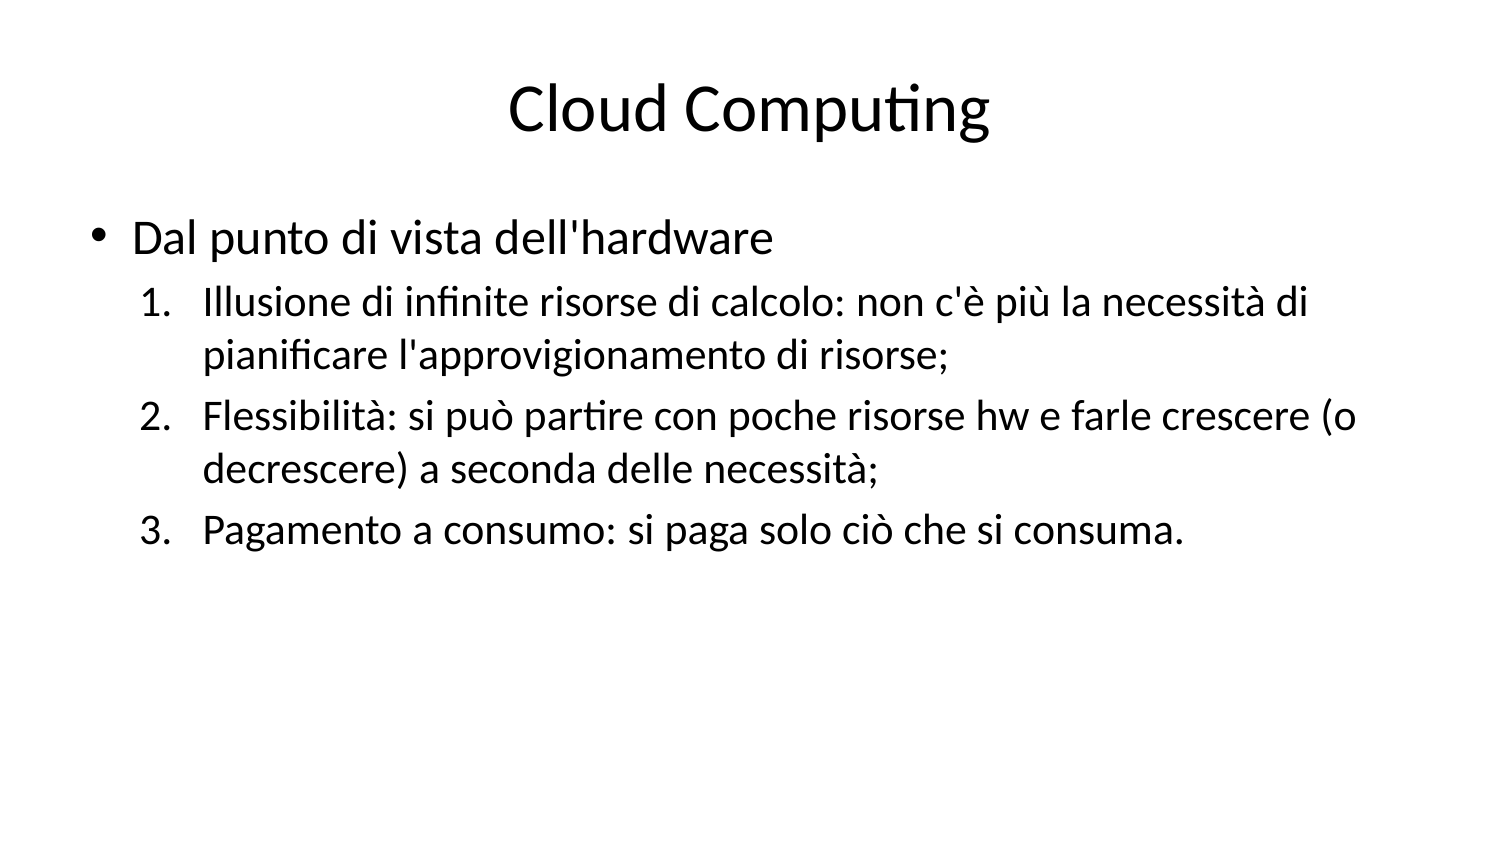

# Cloud Computing
Dal punto di vista dell'hardware
Illusione di infinite risorse di calcolo: non c'è più la necessità di pianificare l'approvigionamento di risorse;
Flessibilità: si può partire con poche risorse hw e farle crescere (o decrescere) a seconda delle necessità;
Pagamento a consumo: si paga solo ciò che si consuma.